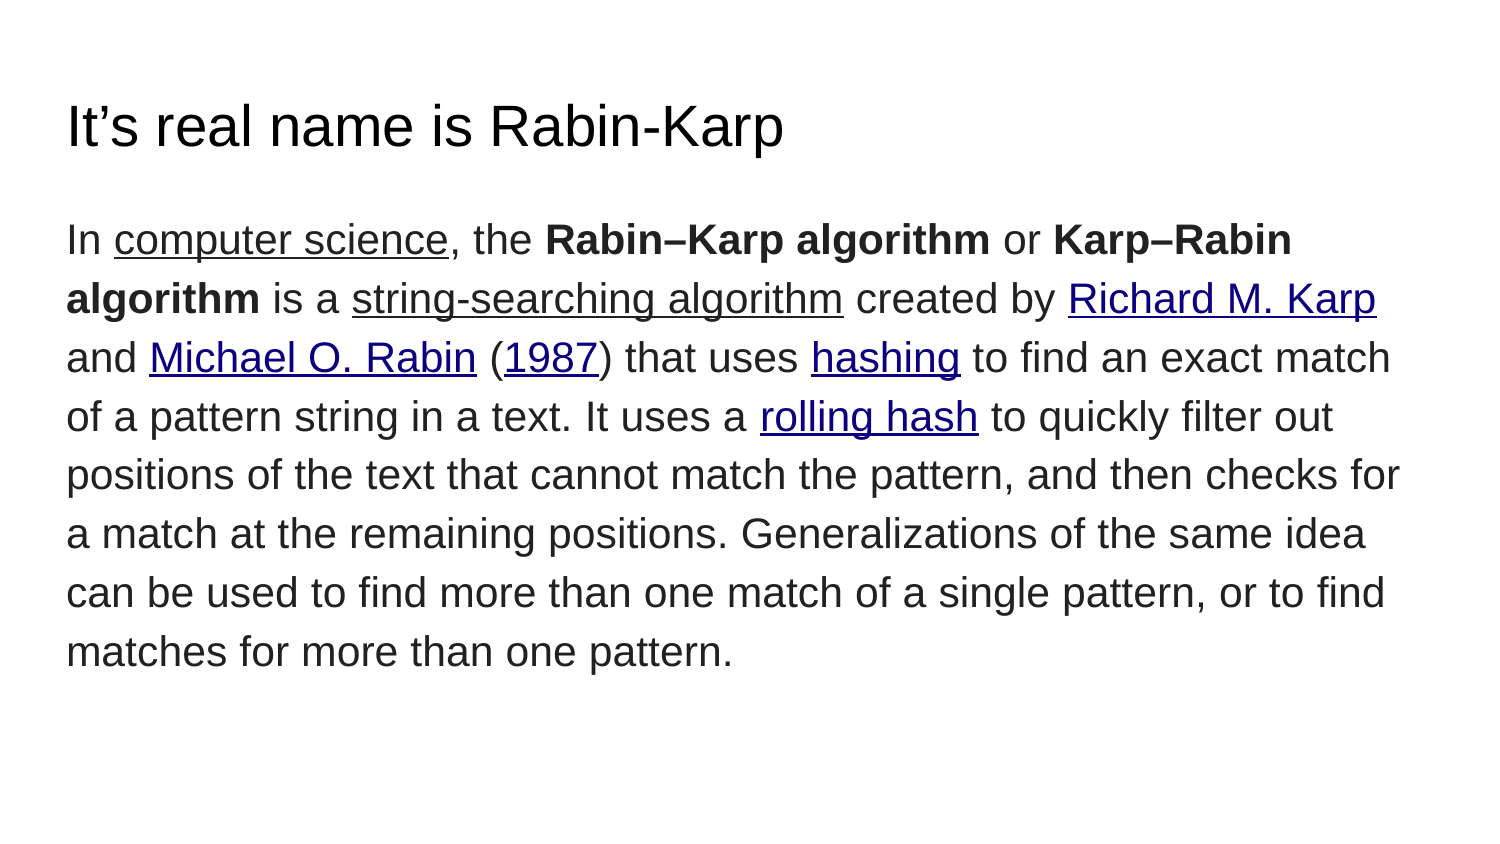

# It’s real name is Rabin-Karp

In computer science, the Rabin–Karp algorithm or Karp–Rabin algorithm is a string-searching algorithm created by Richard M. Karp and Michael O. Rabin (1987) that uses hashing to find an exact match of a pattern string in a text. It uses a rolling hash to quickly filter out positions of the text that cannot match the pattern, and then checks for a match at the remaining positions. Generalizations of the same idea can be used to find more than one match of a single pattern, or to find matches for more than one pattern.